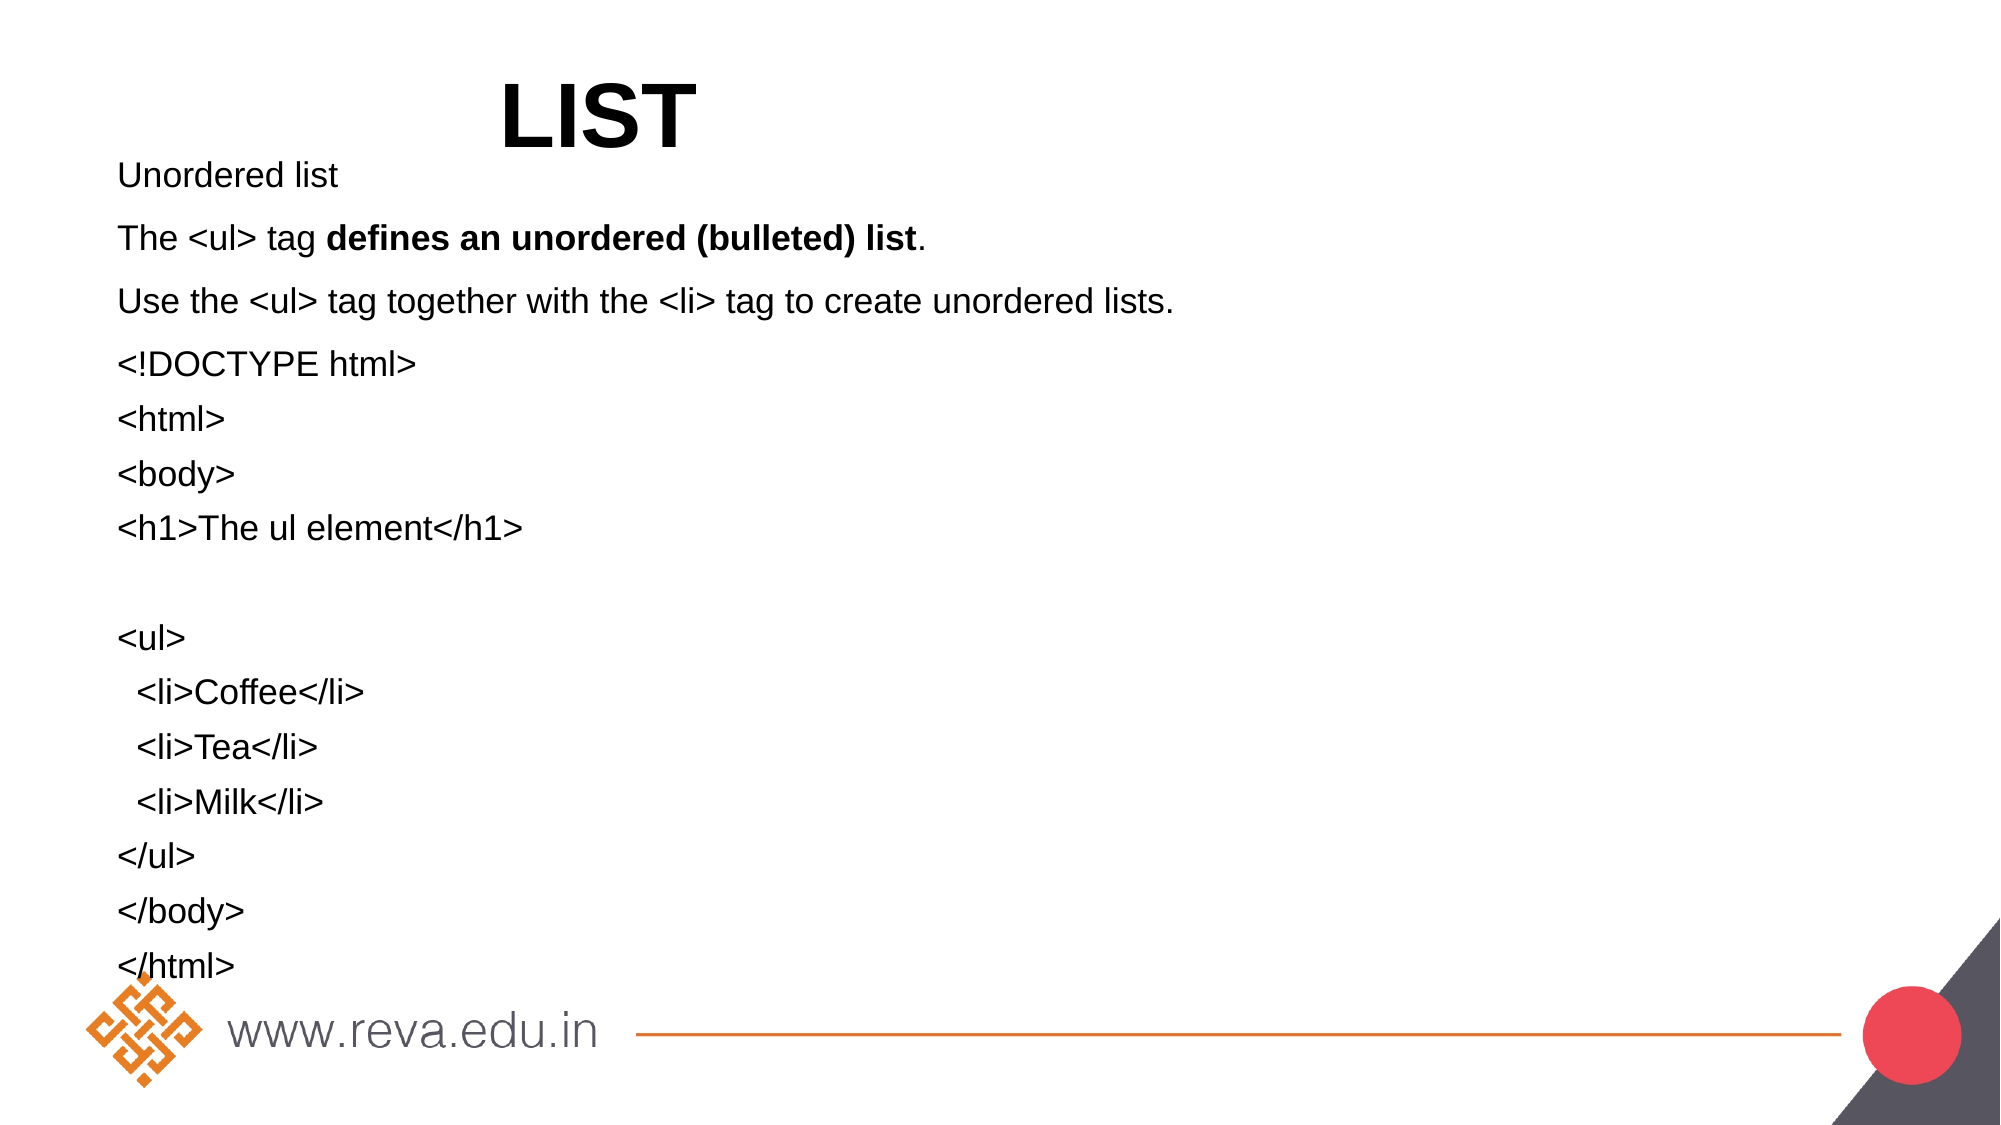

# List
Unordered list
The <ul> tag defines an unordered (bulleted) list.
Use the <ul> tag together with the <li> tag to create unordered lists.
<!DOCTYPE html>
<html>
<body>
<h1>The ul element</h1>

<ul>
  <li>Coffee</li>
  <li>Tea</li>
  <li>Milk</li>
</ul>
</body>
</html>